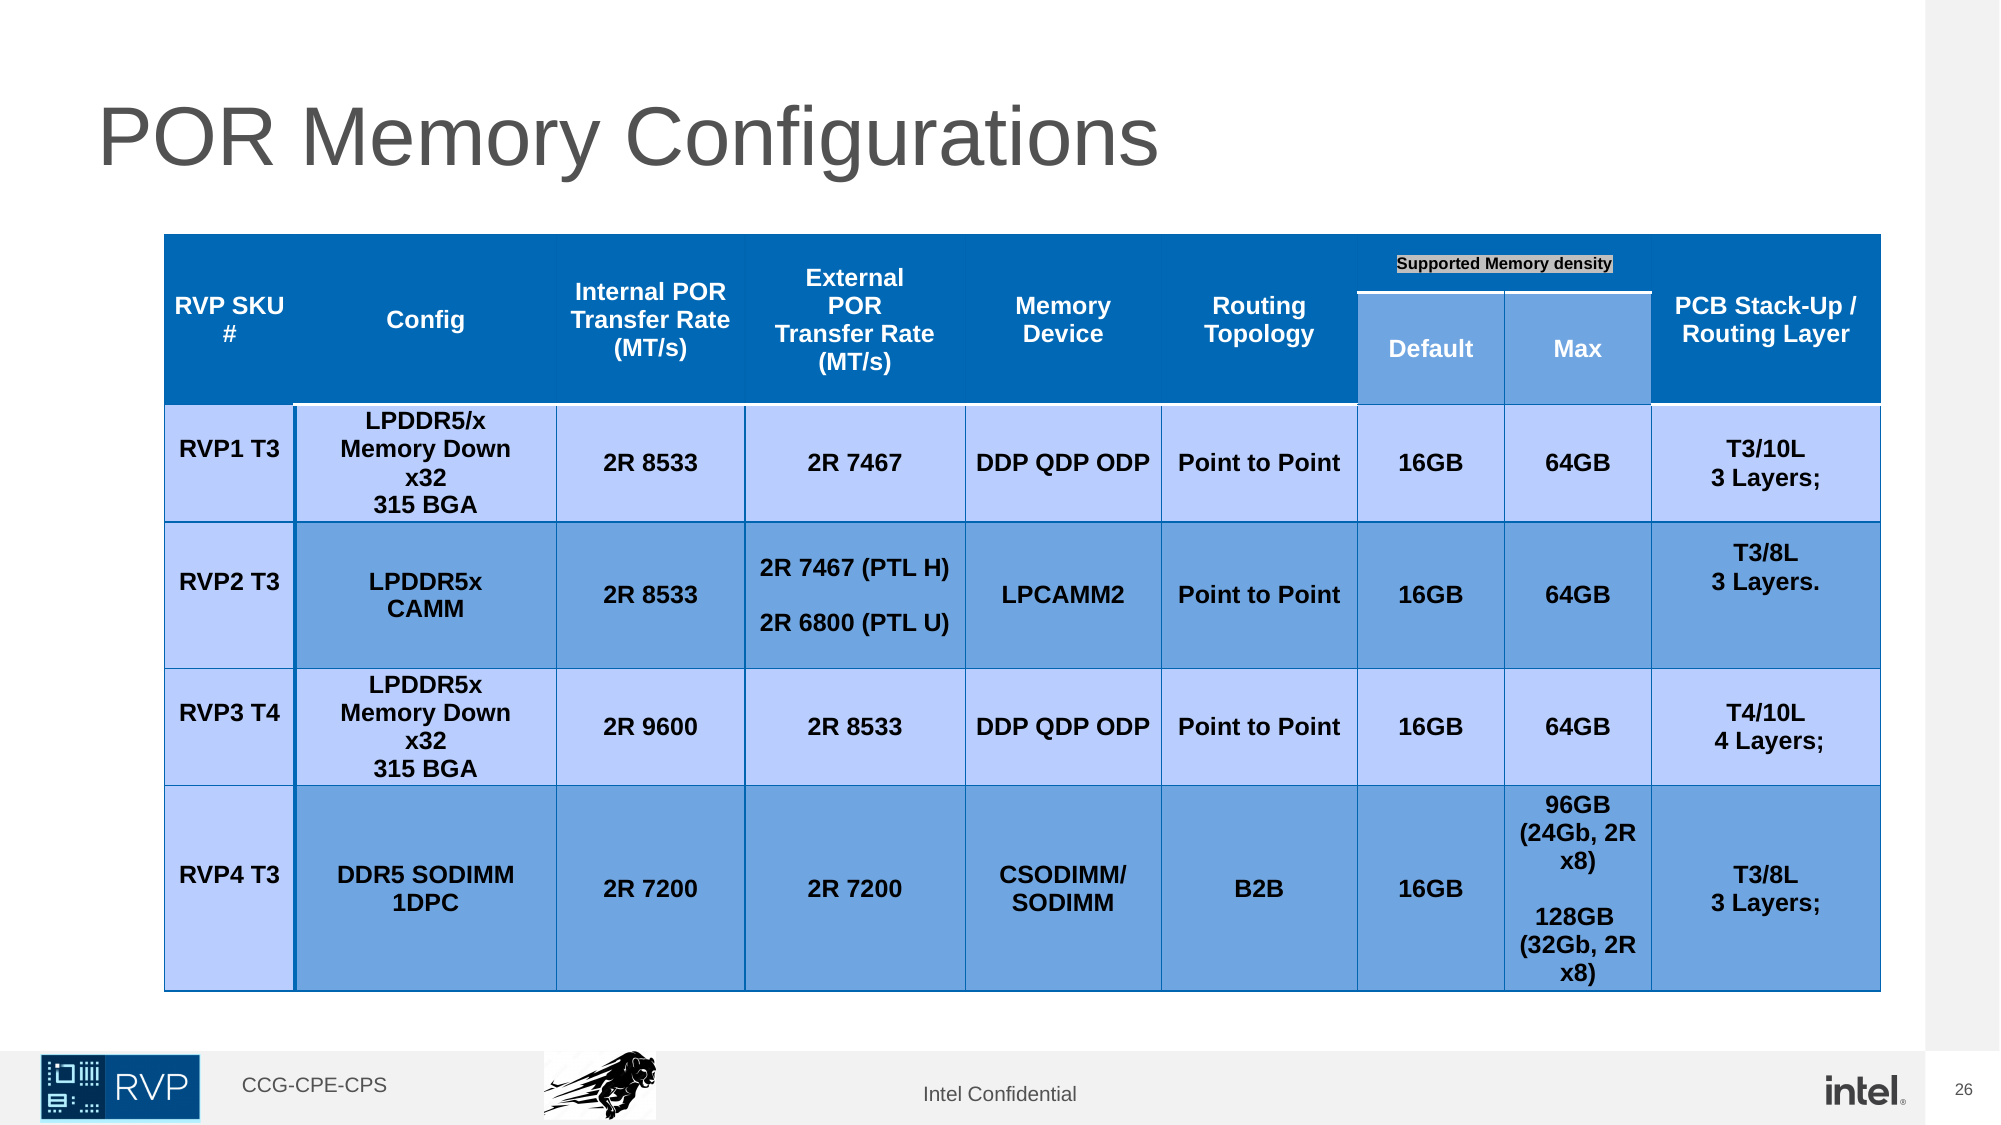

# POR Memory Configurations
| RVP SKU # | Config | Internal POR Transfer Rate (MT/s) | External POR Transfer Rate (MT/s) | Memory Device | Routing Topology | Supported Memory density |  | PCB Stack-Up / Routing Layer |
| --- | --- | --- | --- | --- | --- | --- | --- | --- |
|  |  |  |  |  |  | Default | Max |  |
| RVP1 T3 | LPDDR5/x Memory Down x32 315 BGA | 2R 8533 | 2R 7467 | DDP QDP ODP | Point to Point | 16GB | 64GB | T3/10L 3 Layers; |
| RVP2 T3 | LPDDR5x CAMM | 2R 8533 | 2R 7467 (PTL H)   2R 6800 (PTL U) | LPCAMM2 | Point to Point | 16GB | 64GB | T3/8L 3 Layers. |
| RVP3 T4 | LPDDR5x Memory Down x32 315 BGA | 2R 9600 | 2R 8533 | DDP QDP ODP | Point to Point | 16GB | 64GB | T4/10L 4 Layers; |
| RVP4 T3 | DDR5 SODIMM 1DPC | 2R 7200 | 2R 7200 | CSODIMM/ SODIMM | B2B | 16GB | 96GB (24Gb, 2R x8)   128GB (32Gb, 2R x8) | T3/8L 3 Layers; |